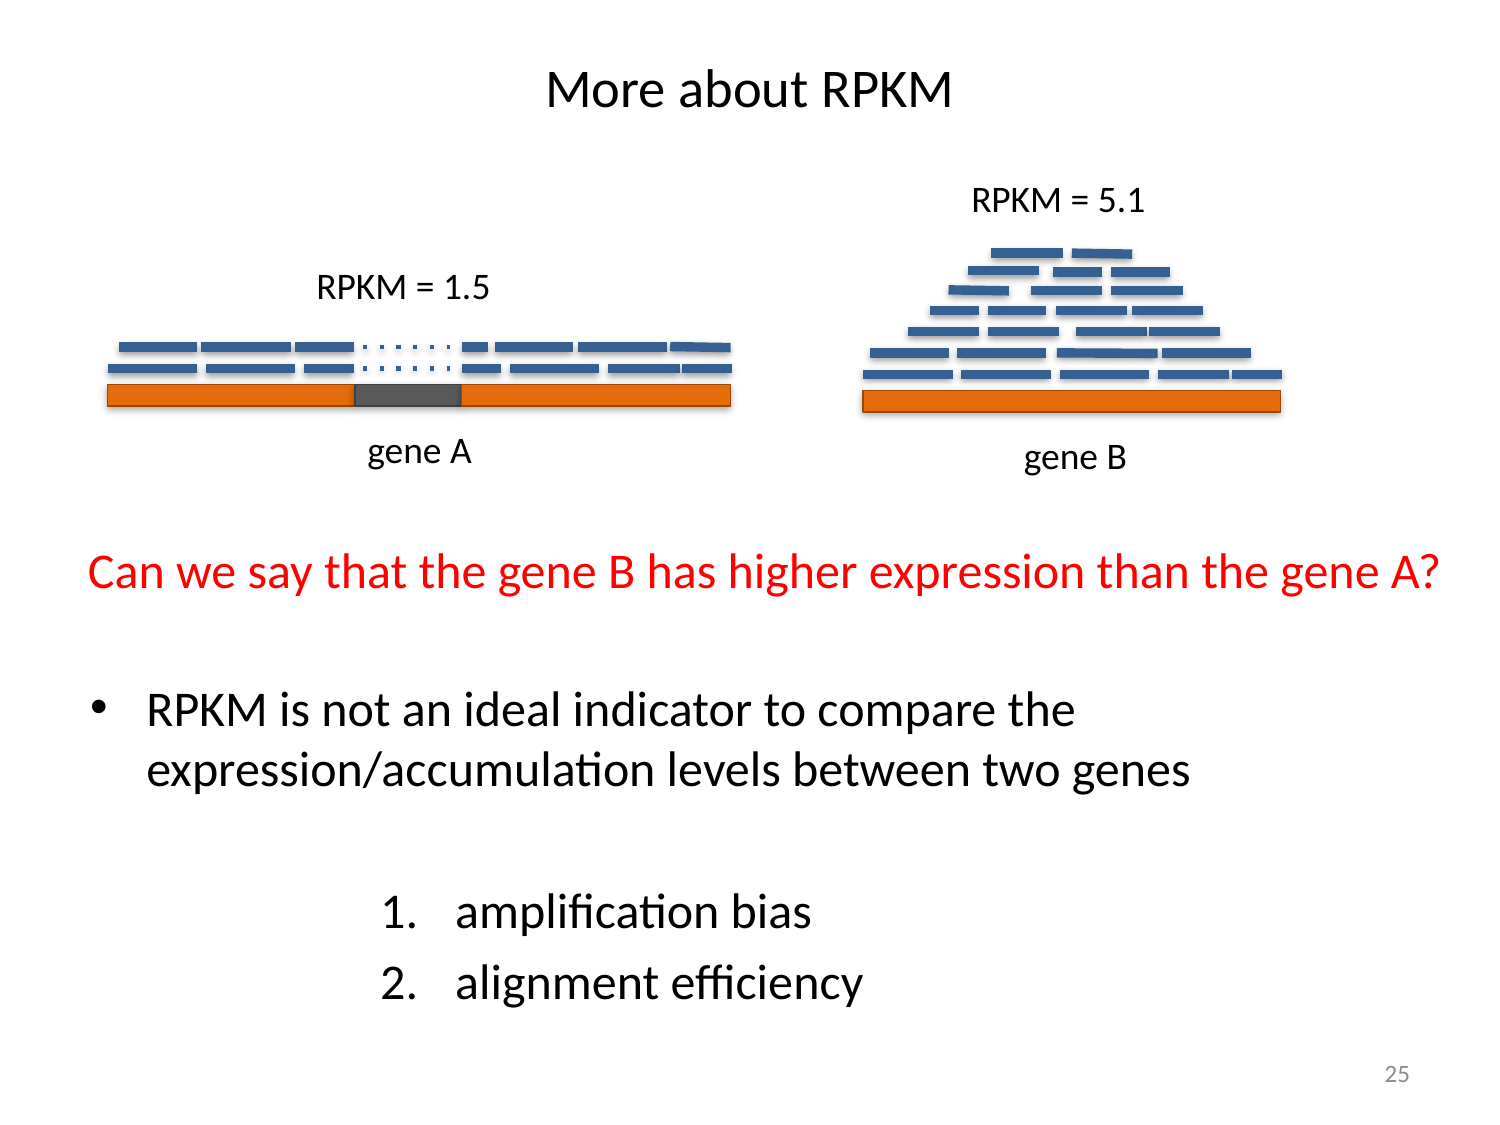

# More about RPKM
RPKM = 5.1
RPKM = 1.5

gene A
gene B
Can we say that the gene B has higher expression than the gene A?
RPKM is not an ideal indicator to compare the expression/accumulation levels between two genes
amplification bias
alignment efficiency
25